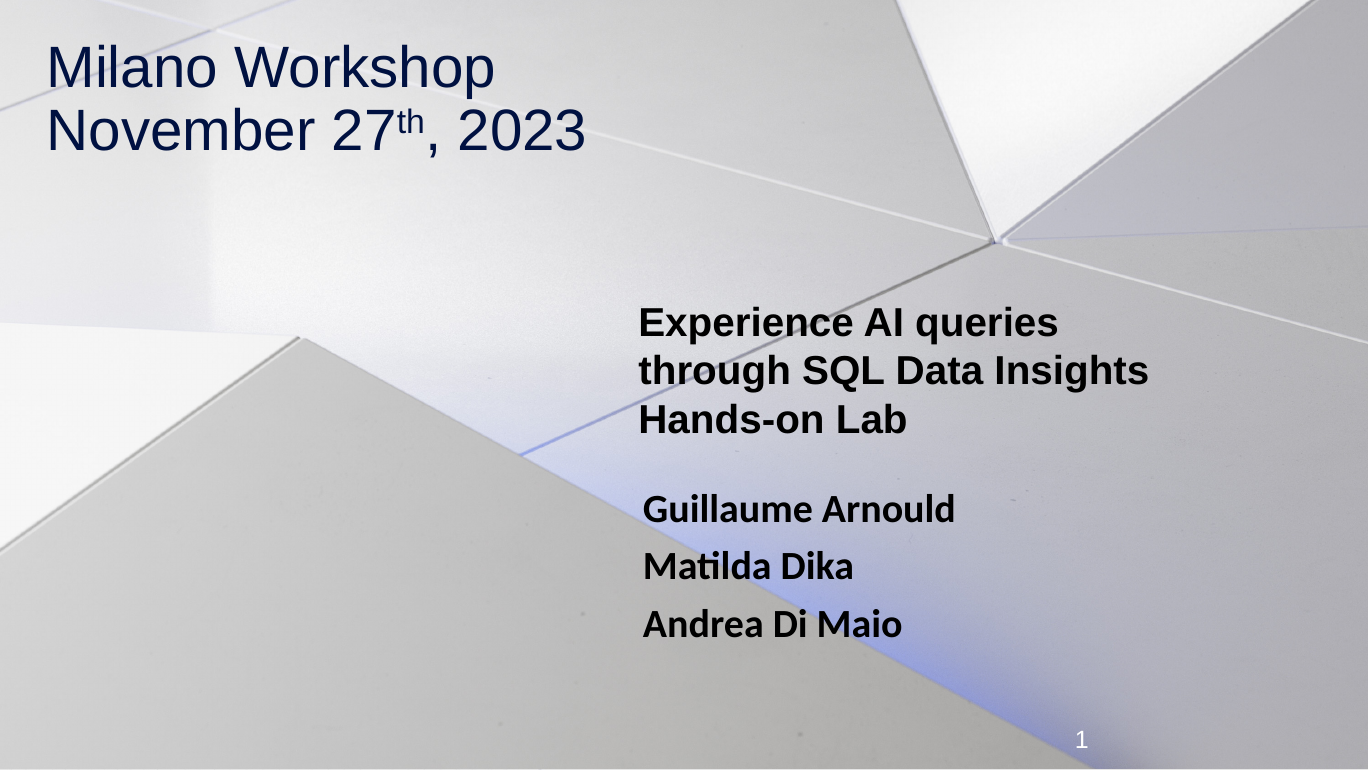

# Milano Workshop November 27th, 2023
Experience AI queries
through SQL Data Insights Hands-on Lab
Guillaume Arnould
Matilda Dika
Andrea Di Maio

1